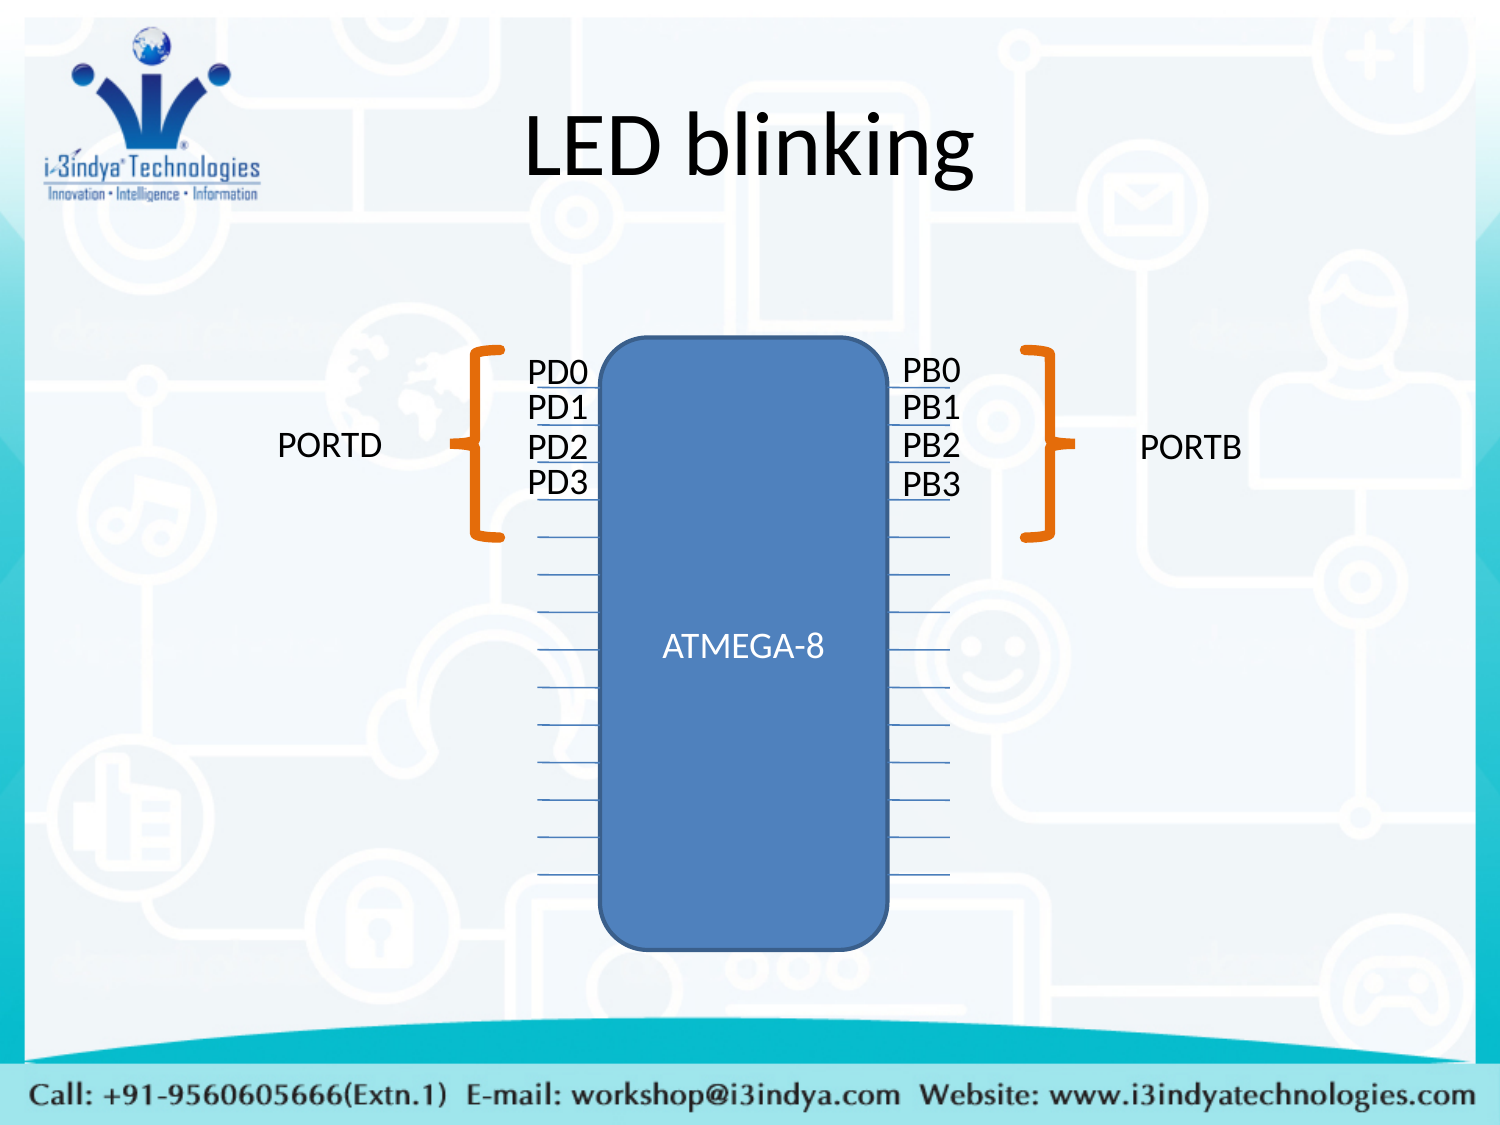

# LED blinking
ATMEGA-8
PB0
PD0

PD1
PB1
PORTD
PB2
PD2
PORTB
PD3
PB3